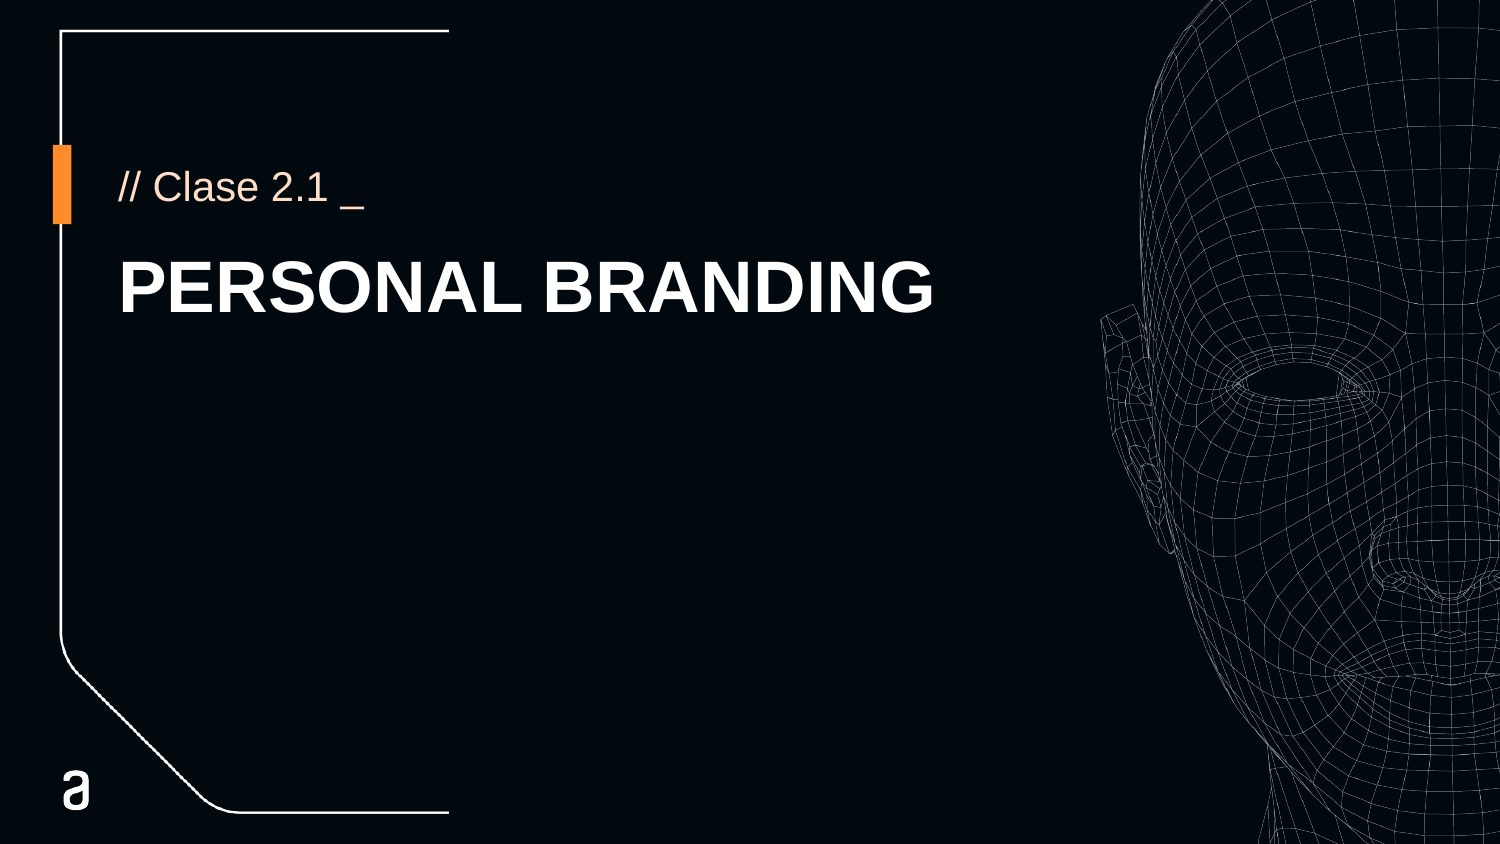

// Clase 2.1 _
# PERSONAL BRANDING